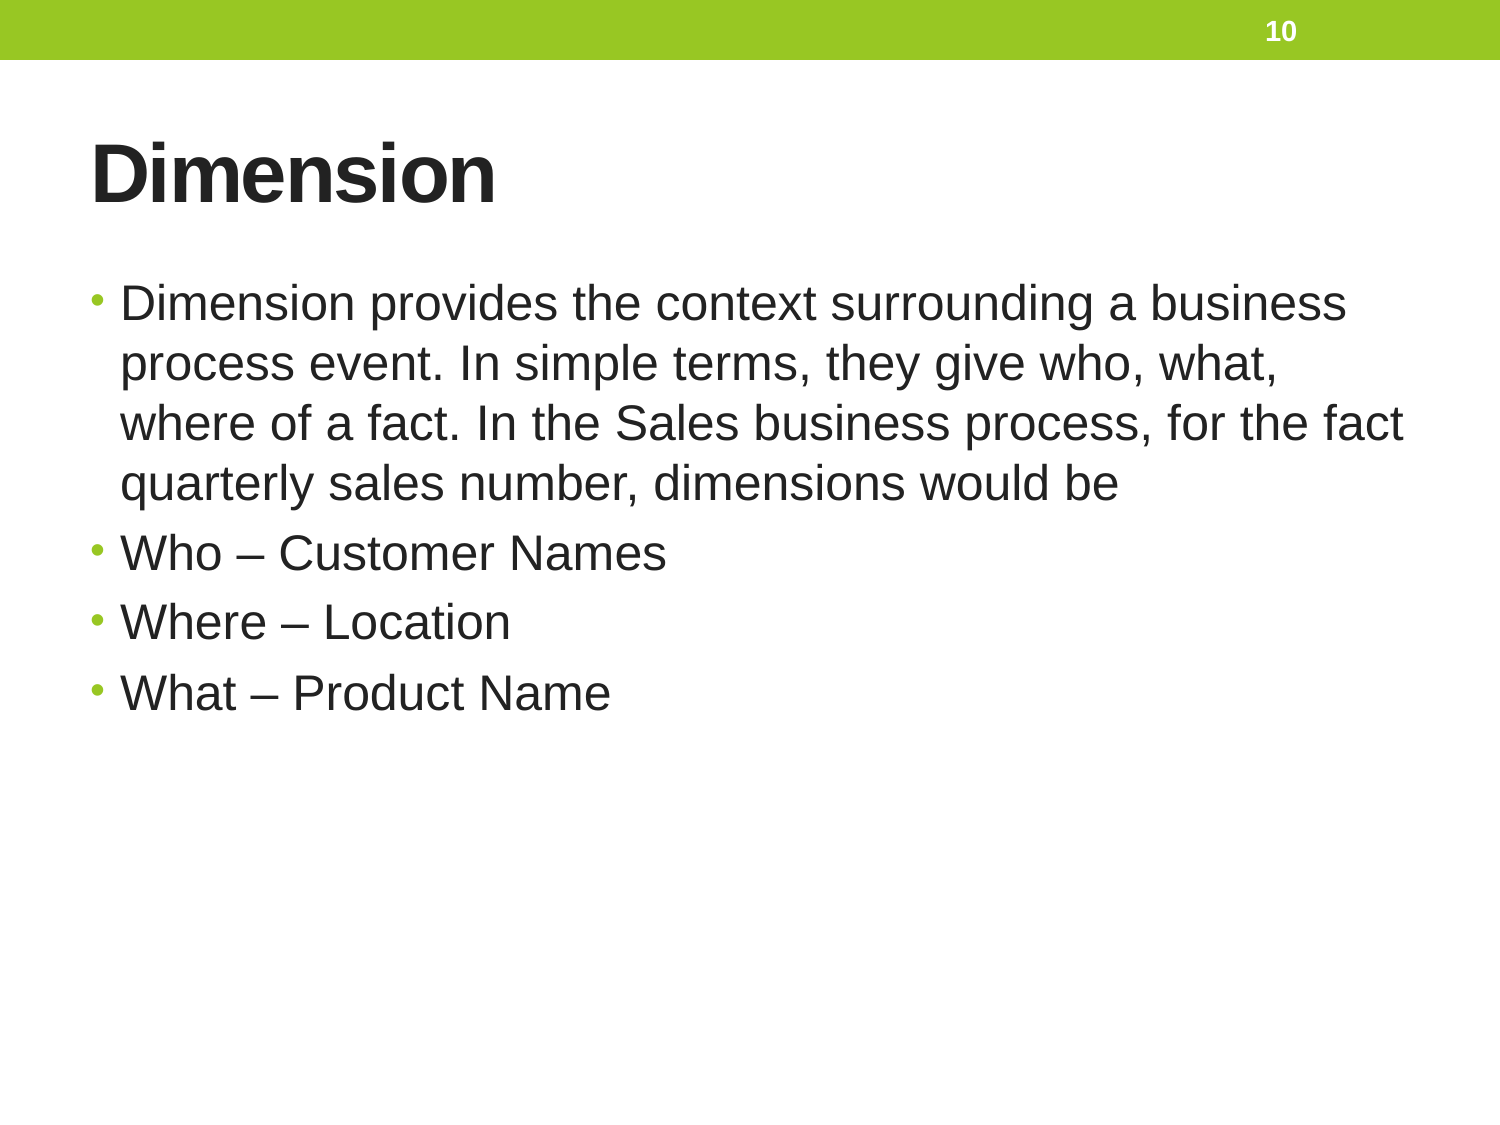

10
# Dimension
Dimension provides the context surrounding a business process event. In simple terms, they give who, what, where of a fact. In the Sales business process, for the fact quarterly sales number, dimensions would be
Who – Customer Names
Where – Location
What – Product Name